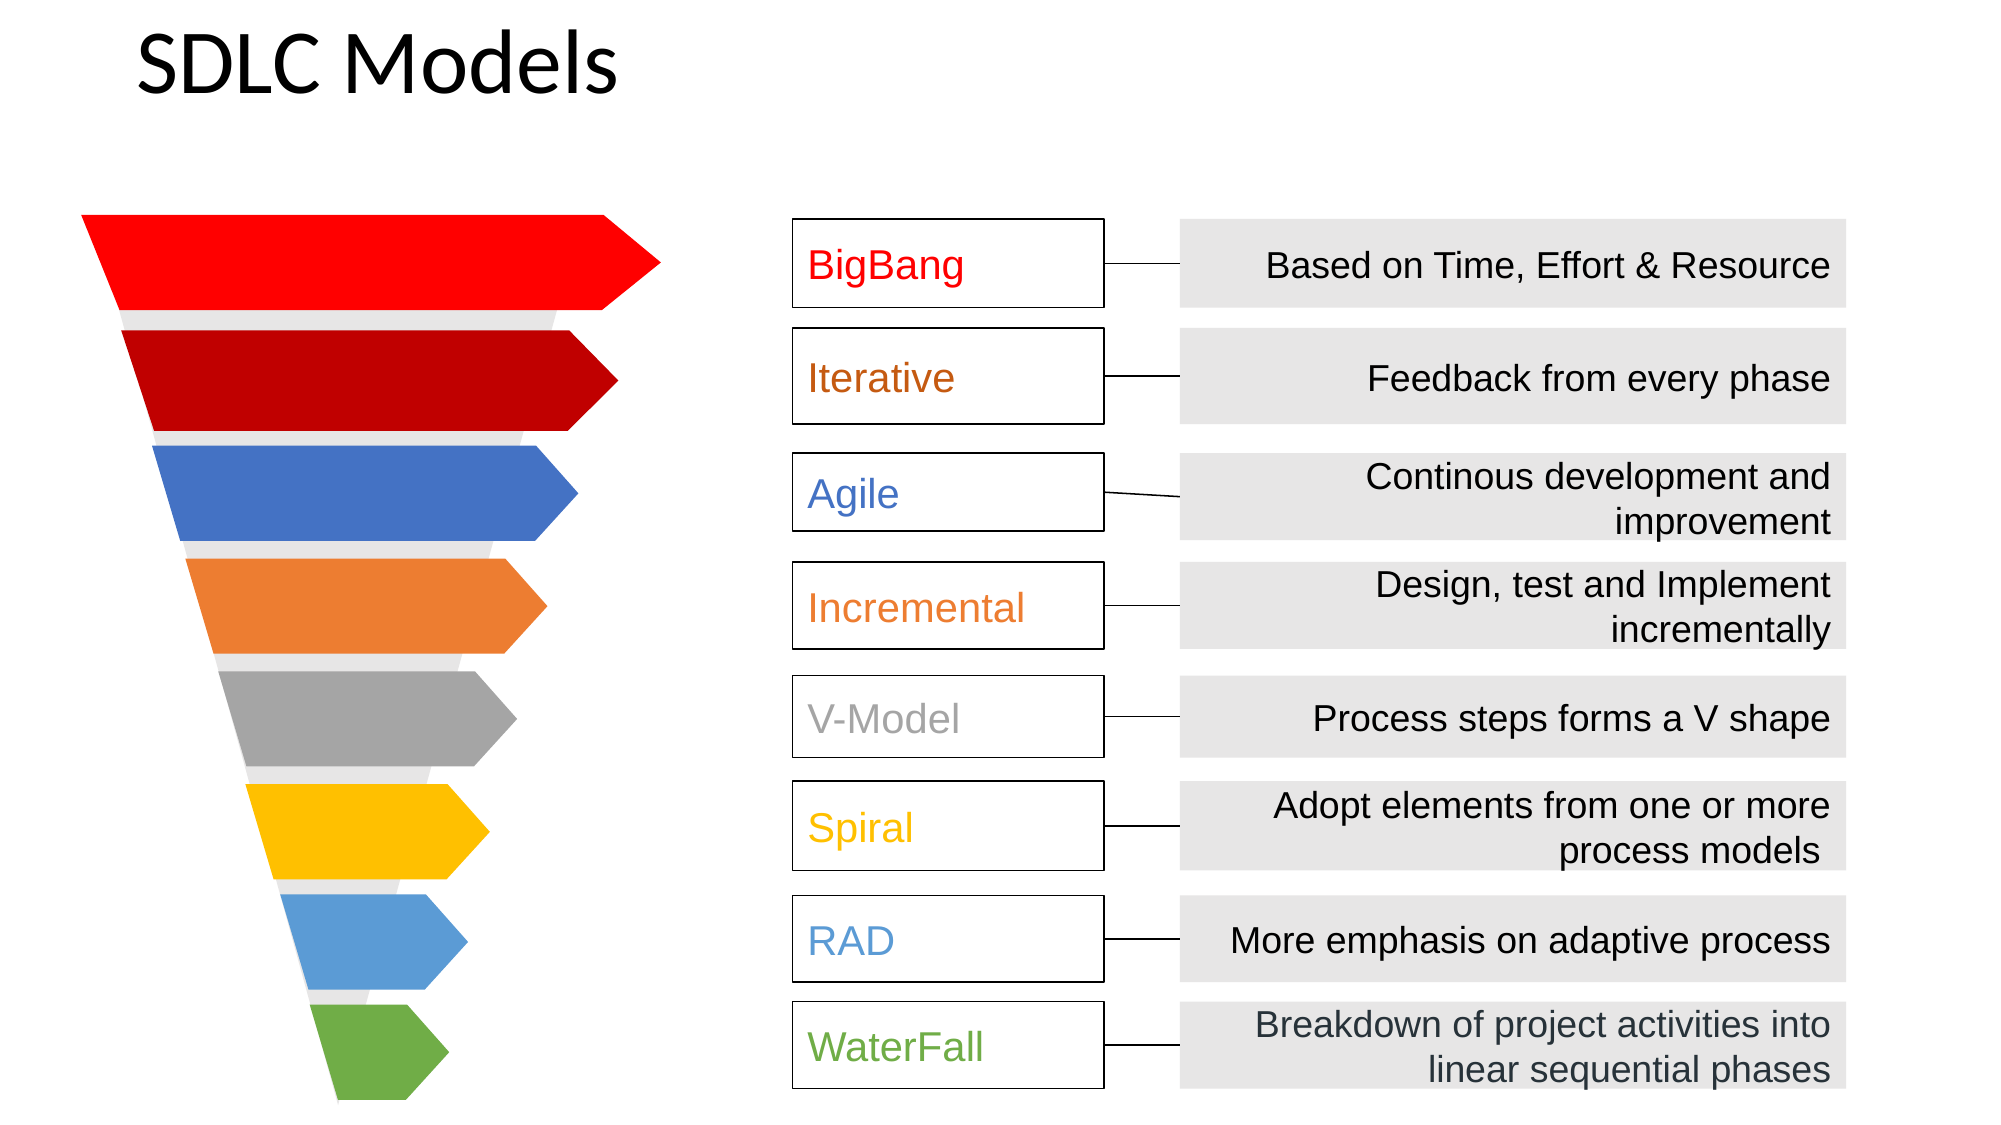

# SDLC Models

BigBang
Based on Time, Effort & Resource
Iterative
Feedback from every phase
Agile
Continous development and improvement
Incremental
Design, test and Implement incrementally
Process steps forms a V shape
V-Model
Adopt elements from one or more process models
Spiral
More emphasis on adaptive process
RAD
Breakdown of project activities into linear sequential phases
WaterFall